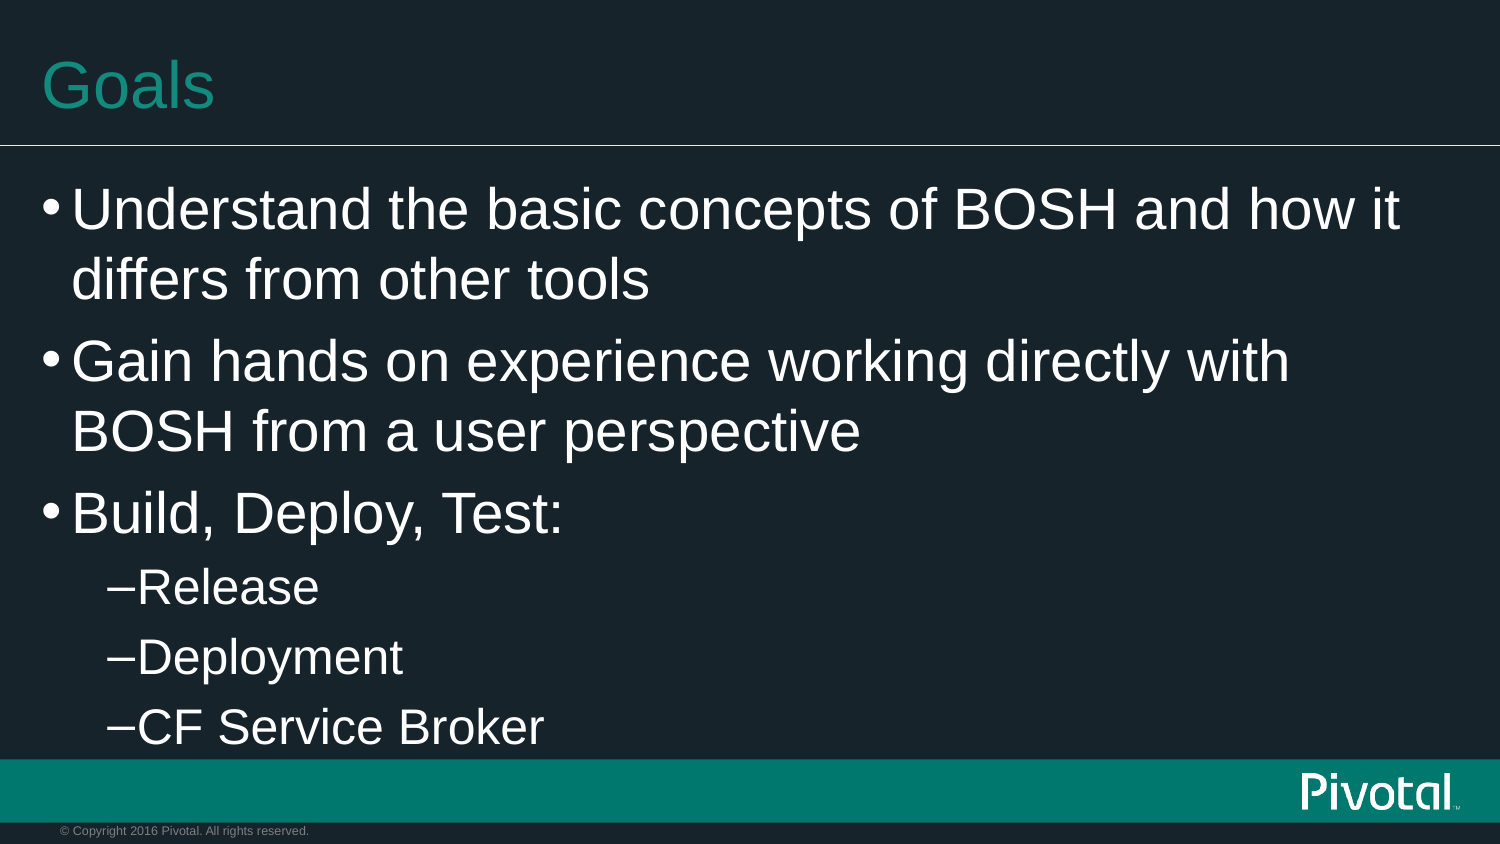

# Goals
Understand the basic concepts of BOSH and how it differs from other tools
Gain hands on experience working directly with BOSH from a user perspective
Build, Deploy, Test:
Release
Deployment
CF Service Broker